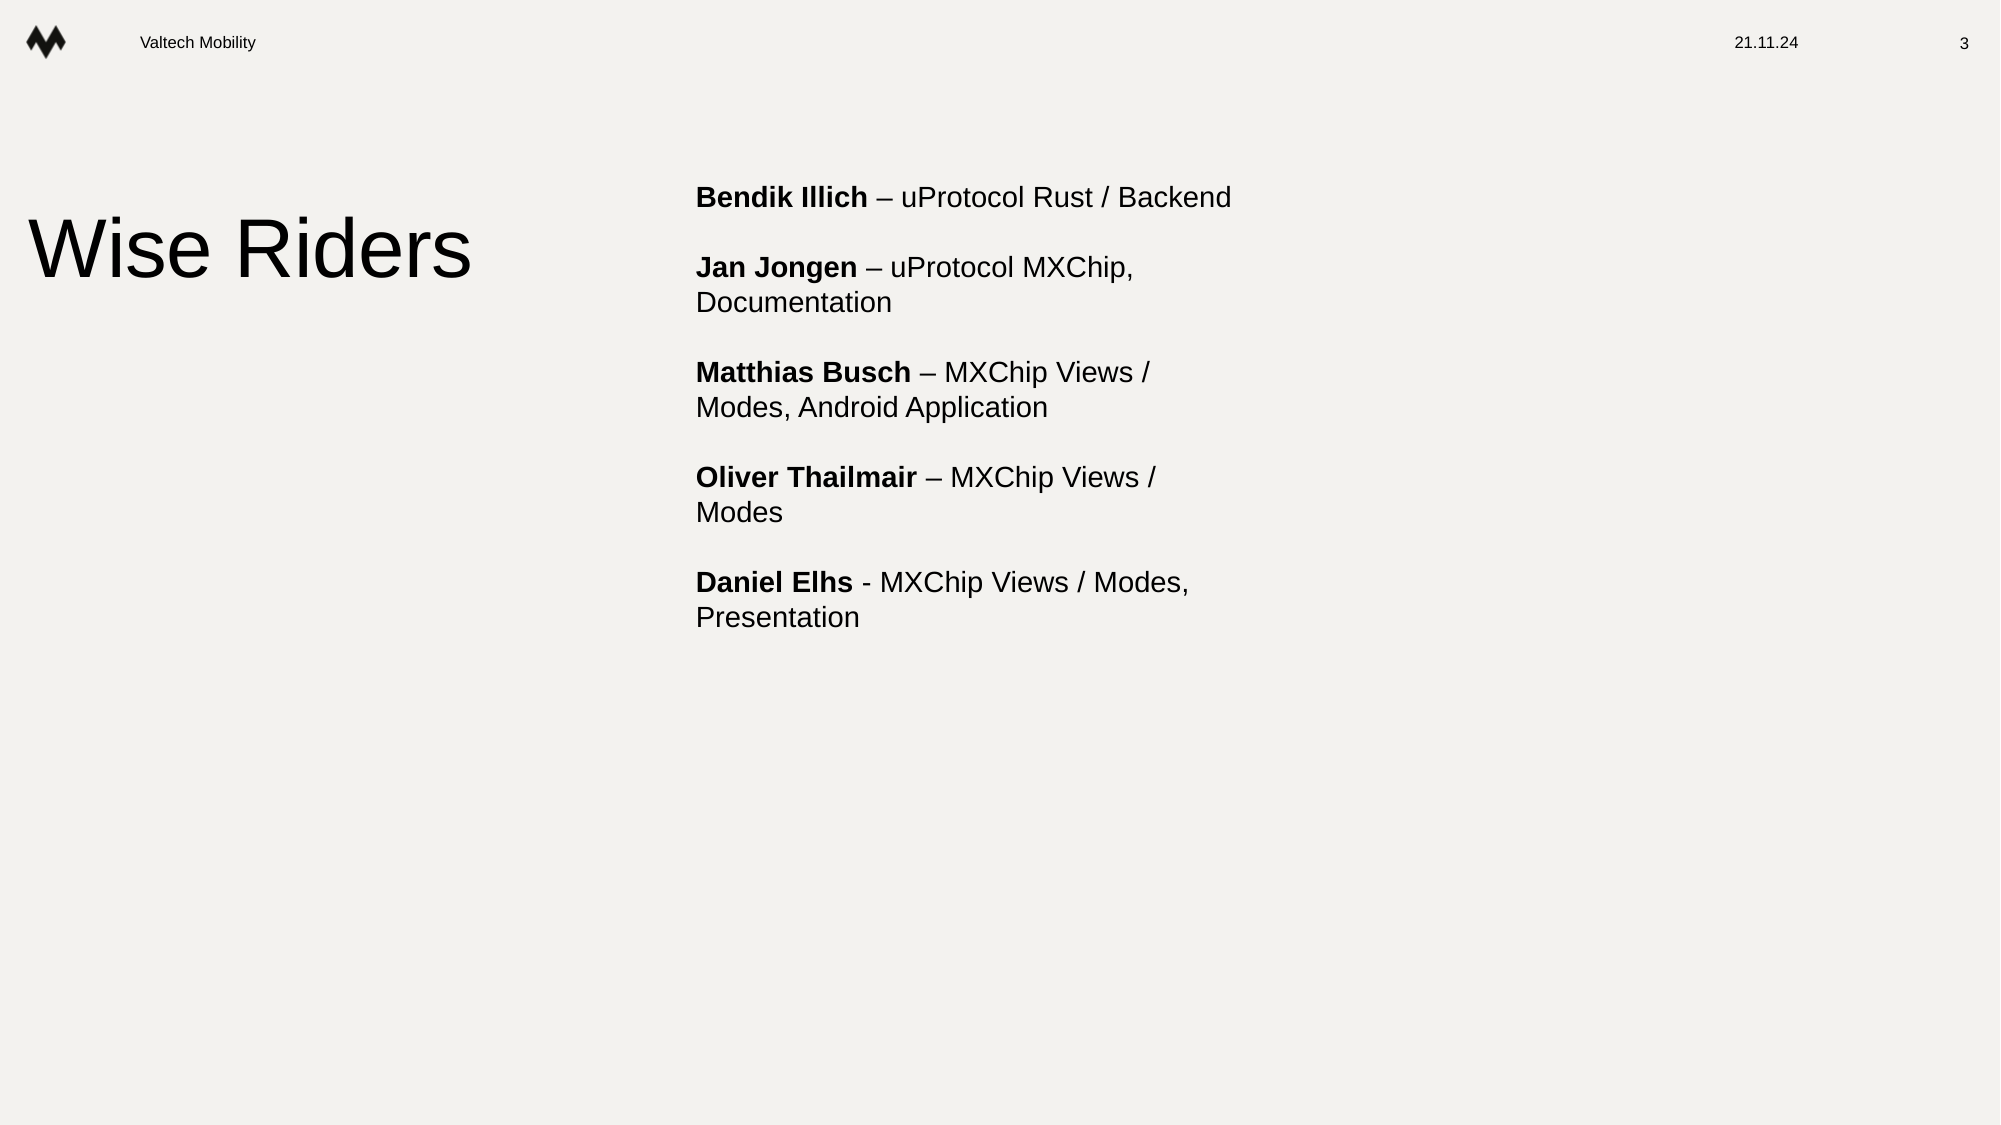

21.11.24
Valtech Mobility
#
3
Bendik Illich – uProtocol Rust / Backend

Jan Jongen – uProtocol MXChip, Documentation

Matthias Busch – MXChip Views / Modes, Android Application

Oliver Thailmair – MXChip Views / Modes

Daniel Elhs - MXChip Views / Modes, Presentation
Wise Riders